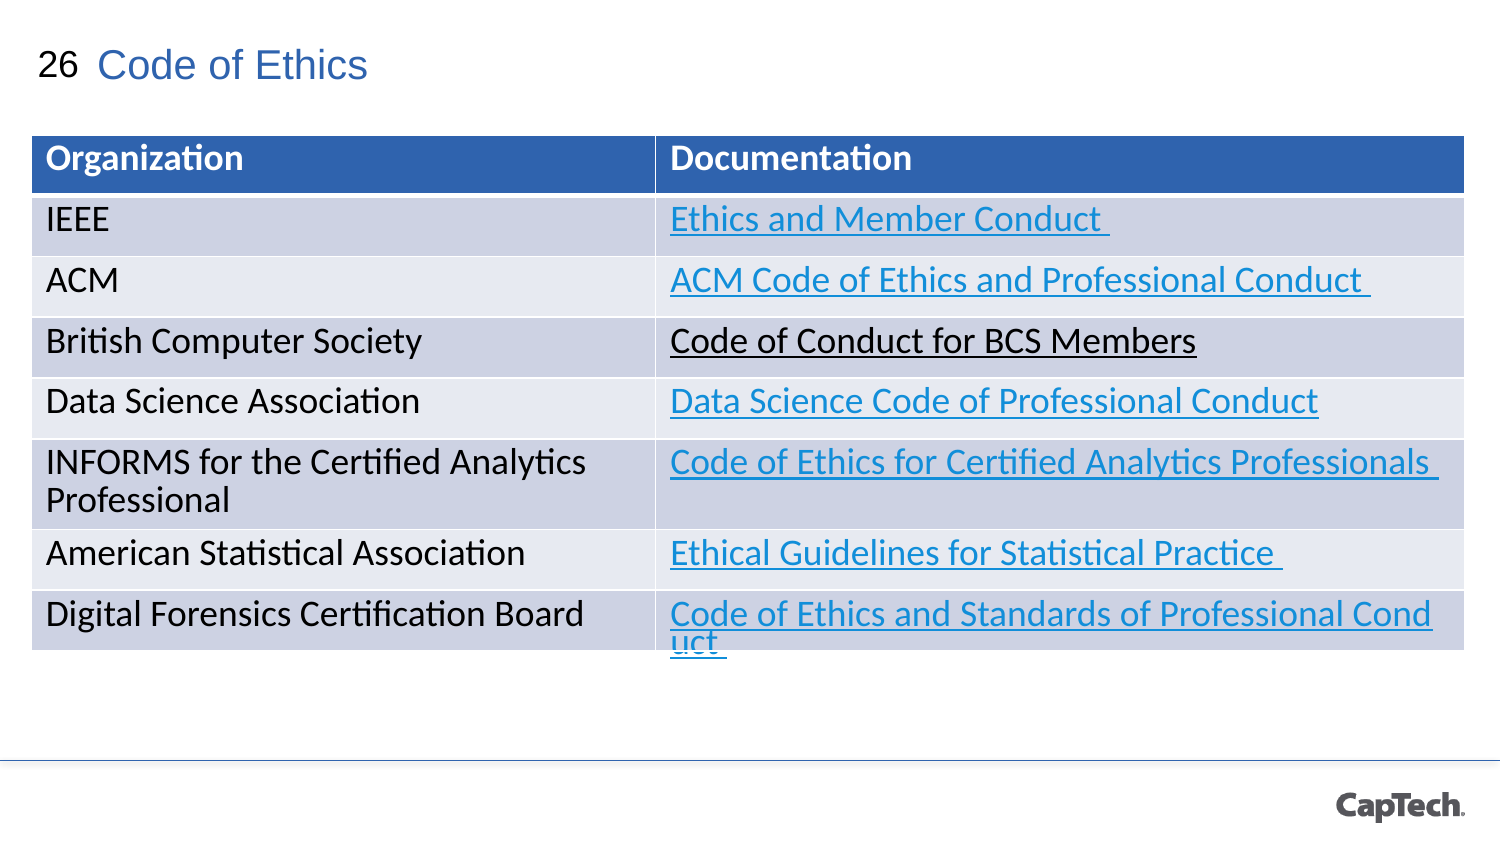

26
# Code of Ethics
| Organization | Documentation |
| --- | --- |
| IEEE | Ethics and Member Conduct |
| ACM | ACM Code of Ethics and Professional Conduct |
| British Computer Society | Code of Conduct for BCS Members |
| Data Science Association | Data Science Code of Professional Conduct |
| INFORMS for the Certified Analytics Professional | Code of Ethics for Certified Analytics Professionals |
| American Statistical Association | Ethical Guidelines for Statistical Practice |
| Digital Forensics Certification Board | Code of Ethics and Standards of Professional Conduct |